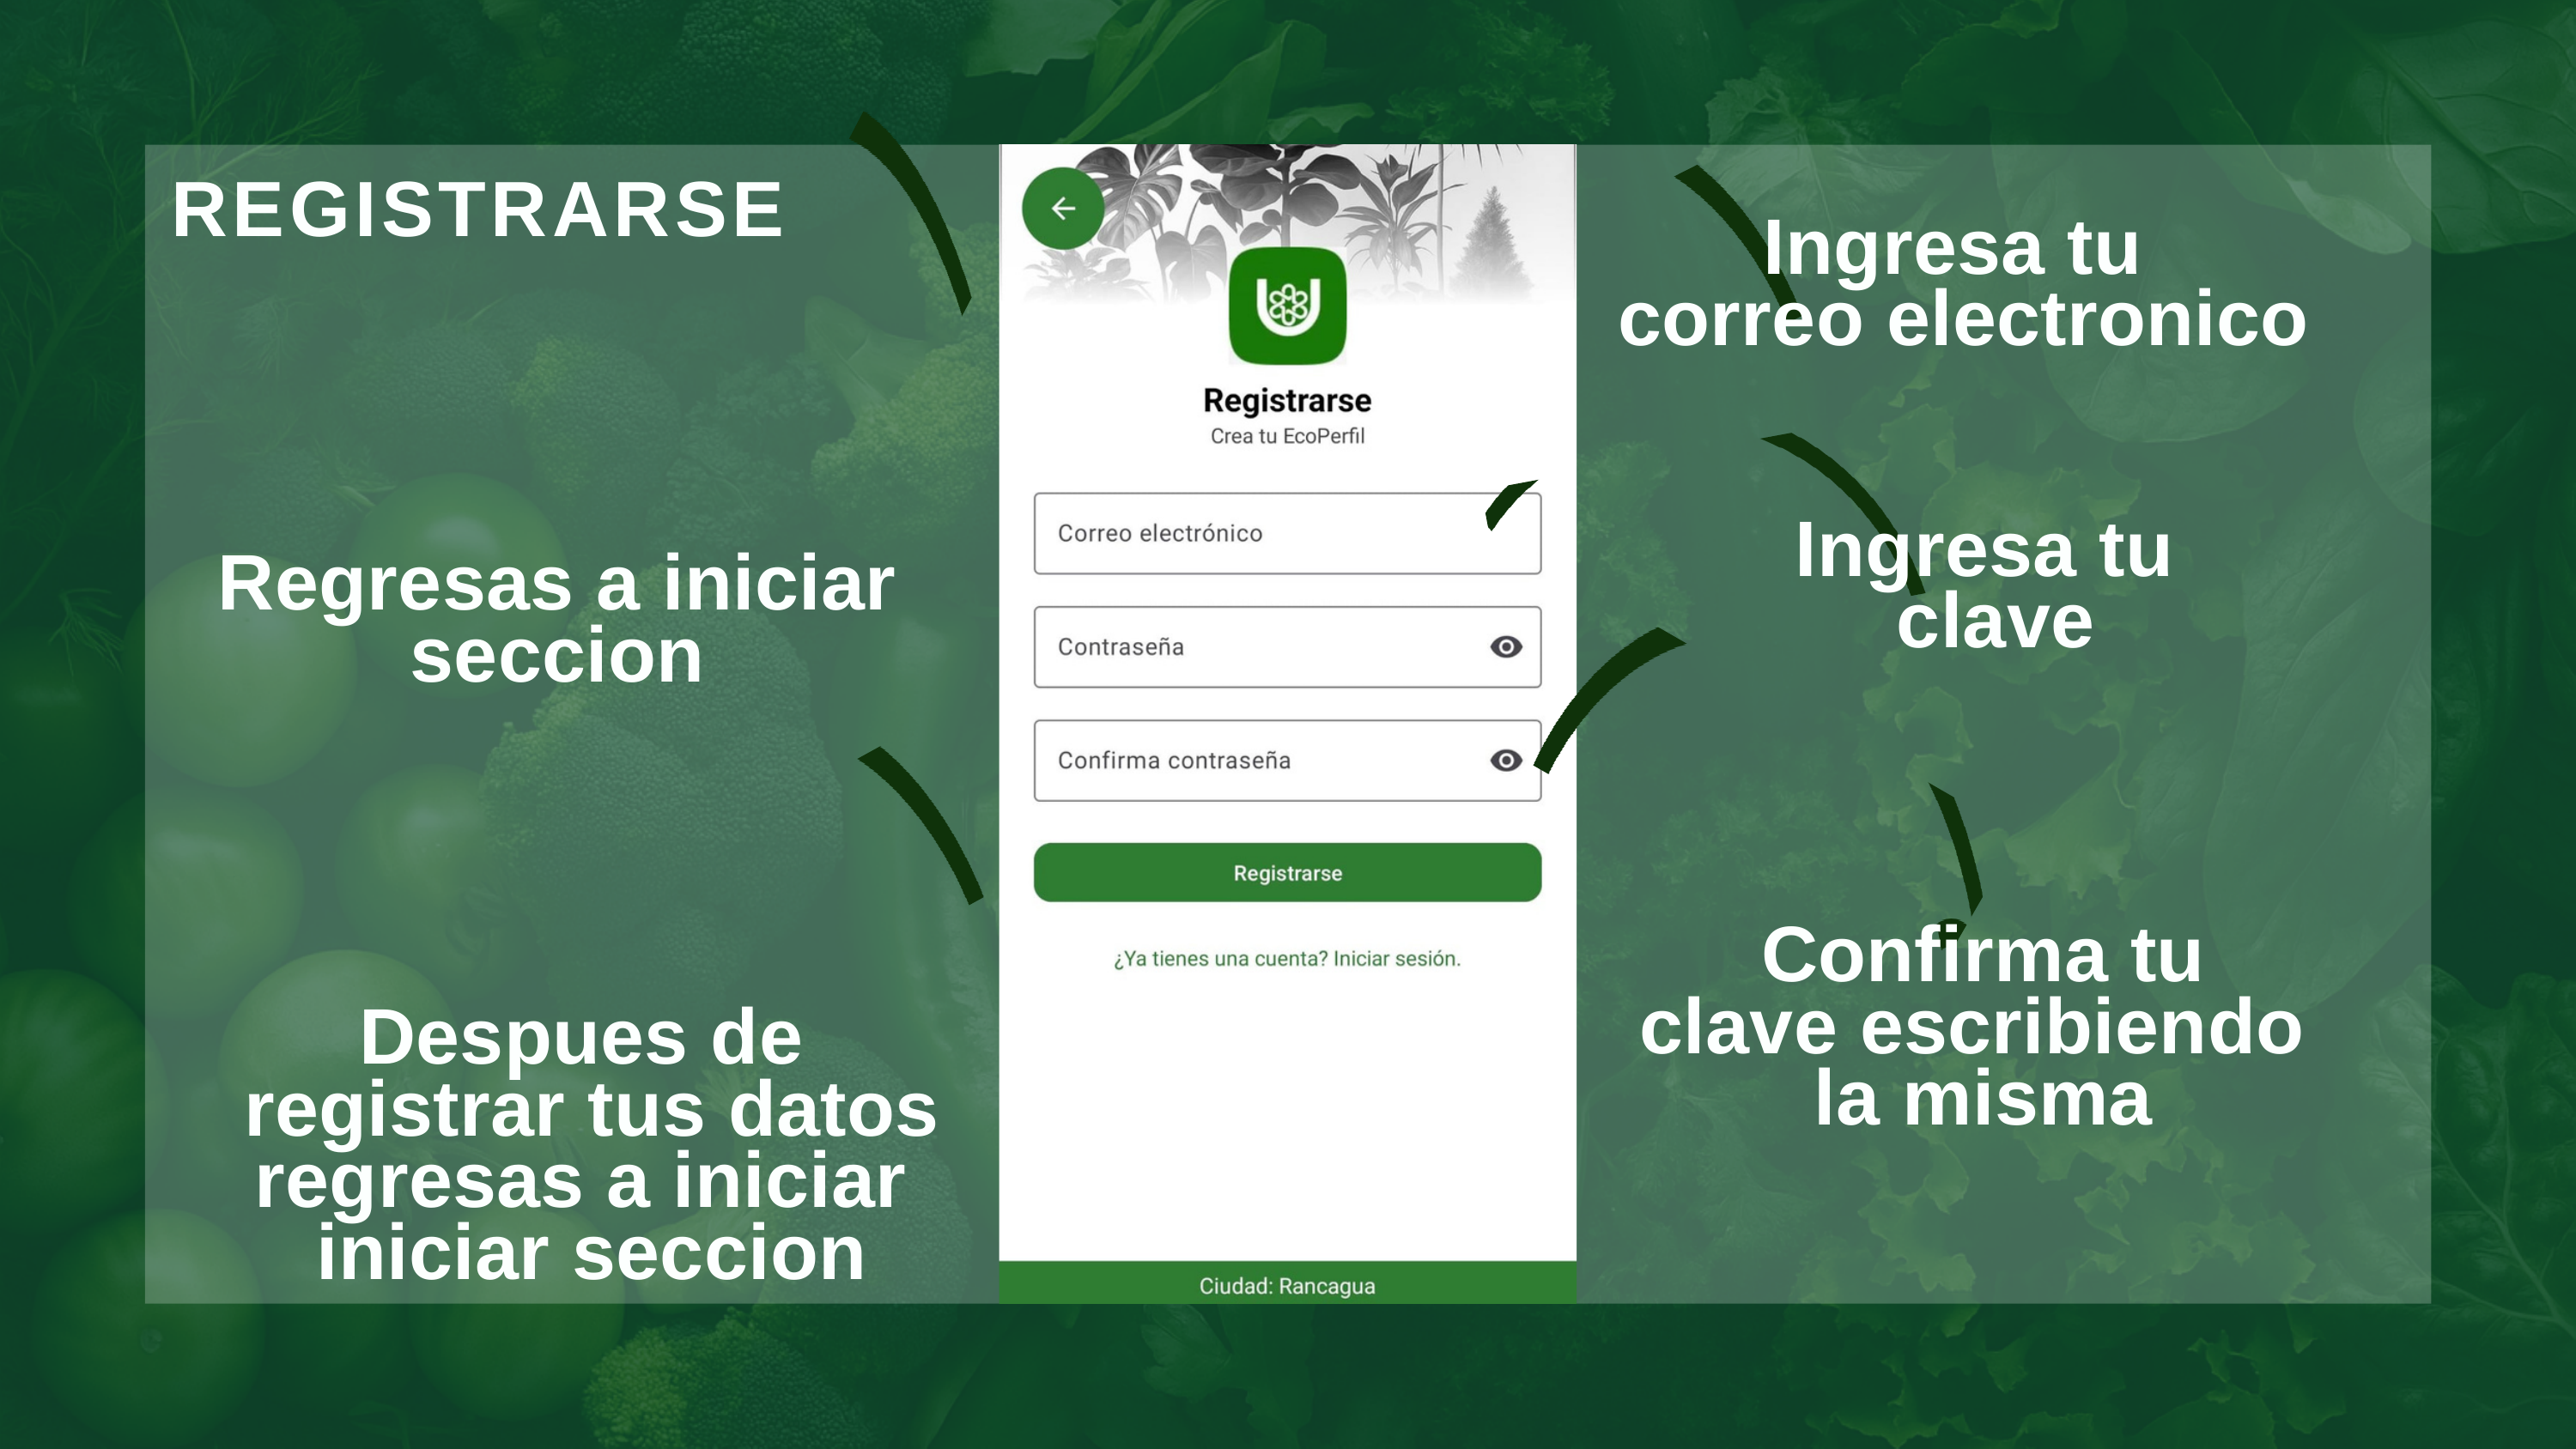

REGISTRARSE

Ingresa tu
correo electronico

Ingresa tu
clave
Regresas a iniciar
seccion

Confirma tu
clave escribiendo
la misma
Despues de
registrar tus datos
regresas a iniciar
iniciar seccion